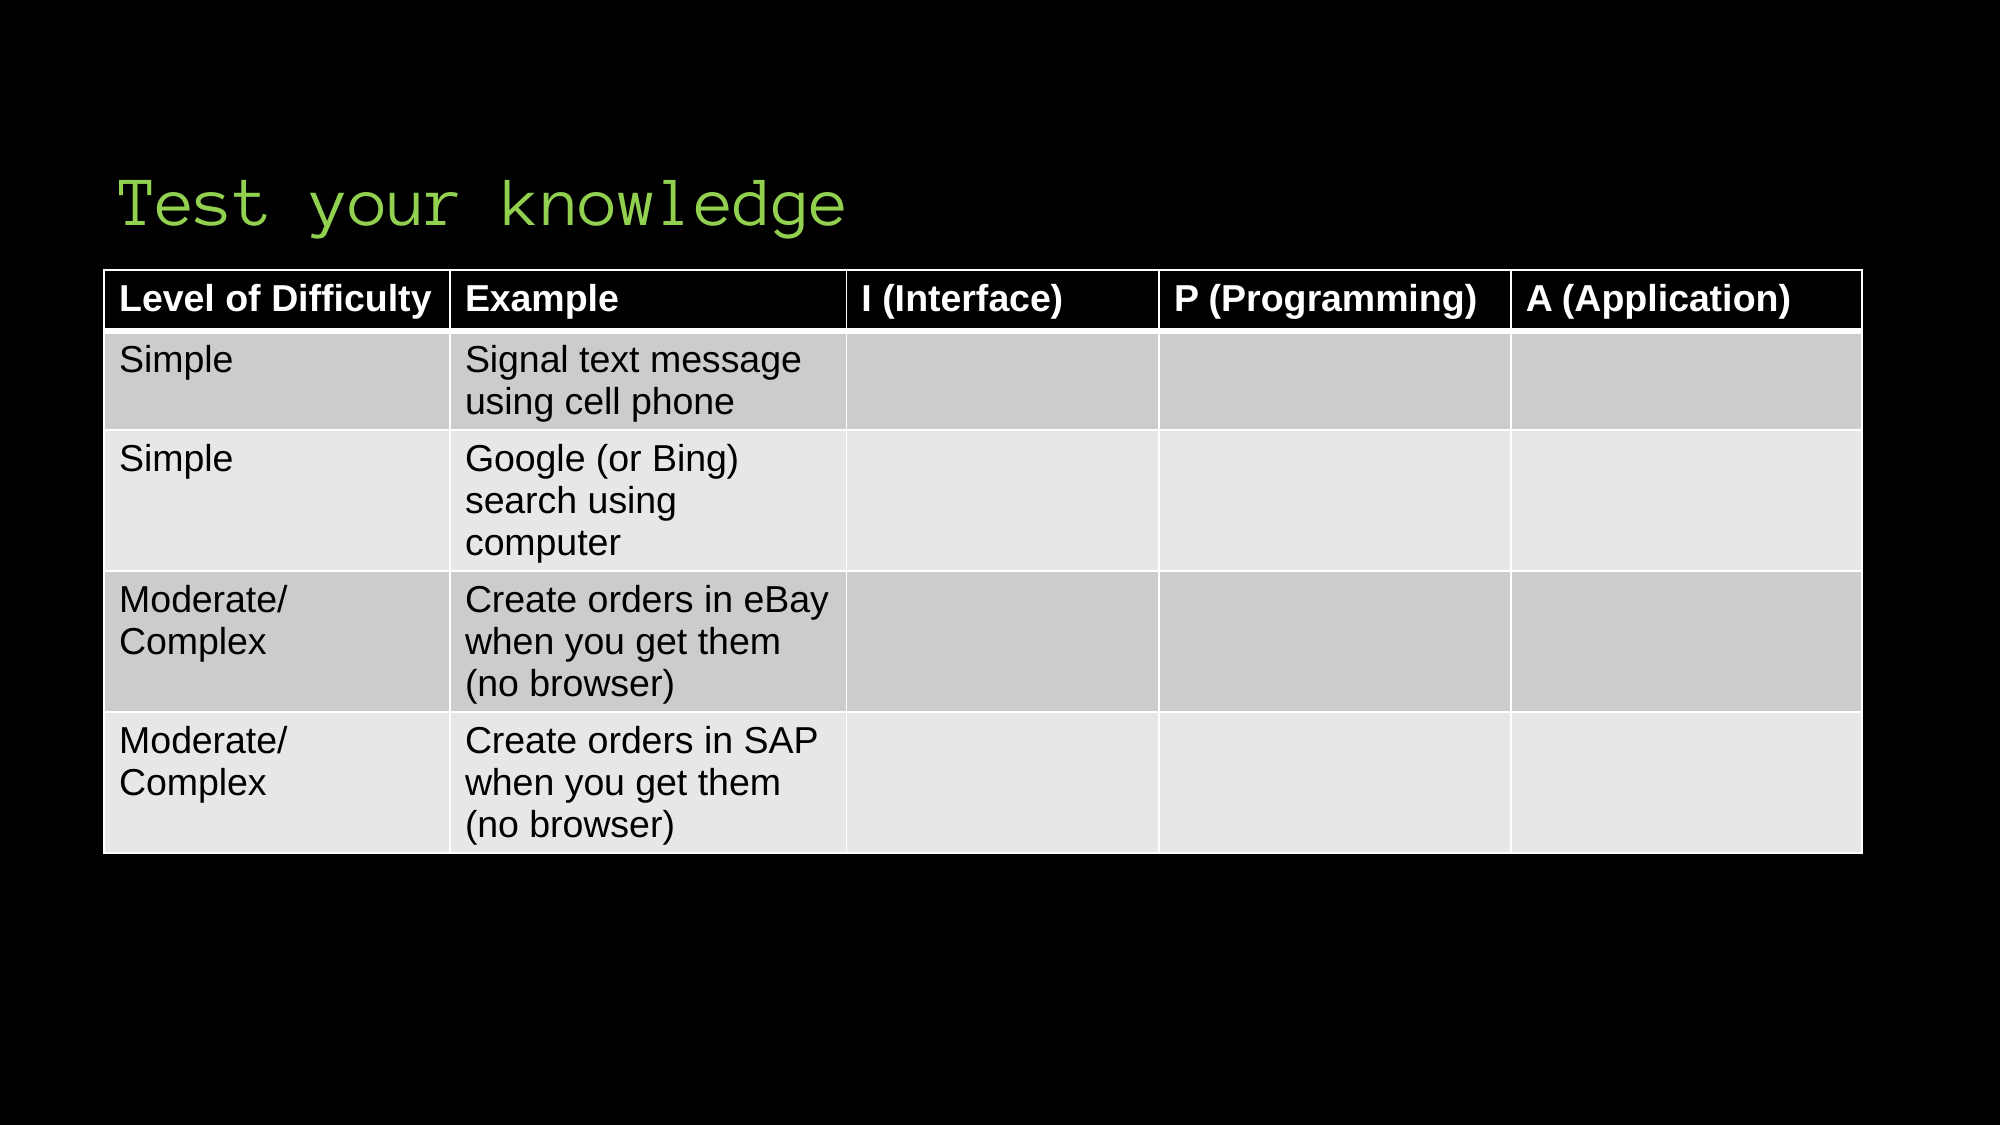

# Test your knowledge
| Level of Difficulty | Example | I (Interface) | P (Programming) | A (Application) |
| --- | --- | --- | --- | --- |
| Simple | Signal text message using cell phone |  |  |  |
| Simple | Google (or Bing) search using computer |  |  |  |
| Moderate/Complex | Create orders in eBay when you get them (no browser) |  |  |  |
| Moderate/Complex | Create orders in SAP when you get them (no browser) |  |  |  |